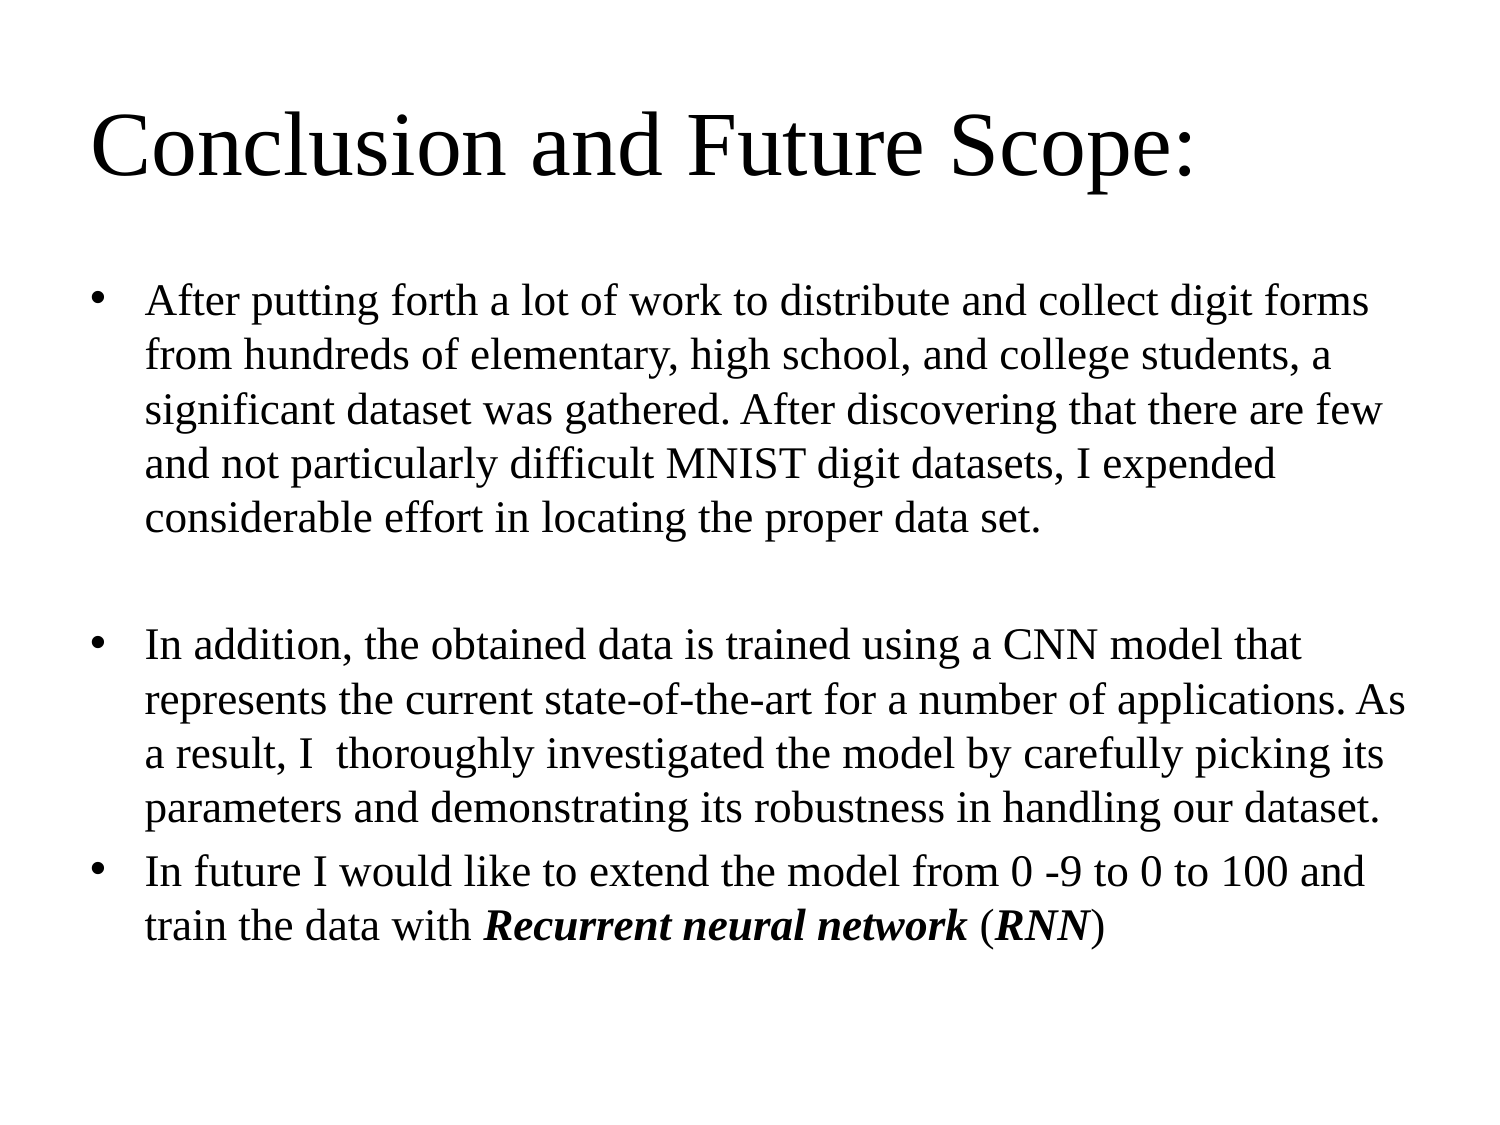

# Conclusion and Future Scope:
After putting forth a lot of work to distribute and collect digit forms from hundreds of elementary, high school, and college students, a significant dataset was gathered. After discovering that there are few and not particularly difficult MNIST digit datasets, I expended considerable effort in locating the proper data set.

In addition, the obtained data is trained using a CNN model that represents the current state-of-the-art for a number of applications. As a result, I  thoroughly investigated the model by carefully picking its parameters and demonstrating its robustness in handling our dataset.
In future I would like to extend the model from 0 -9 to 0 to 100 and train the data with Recurrent neural network (RNN)